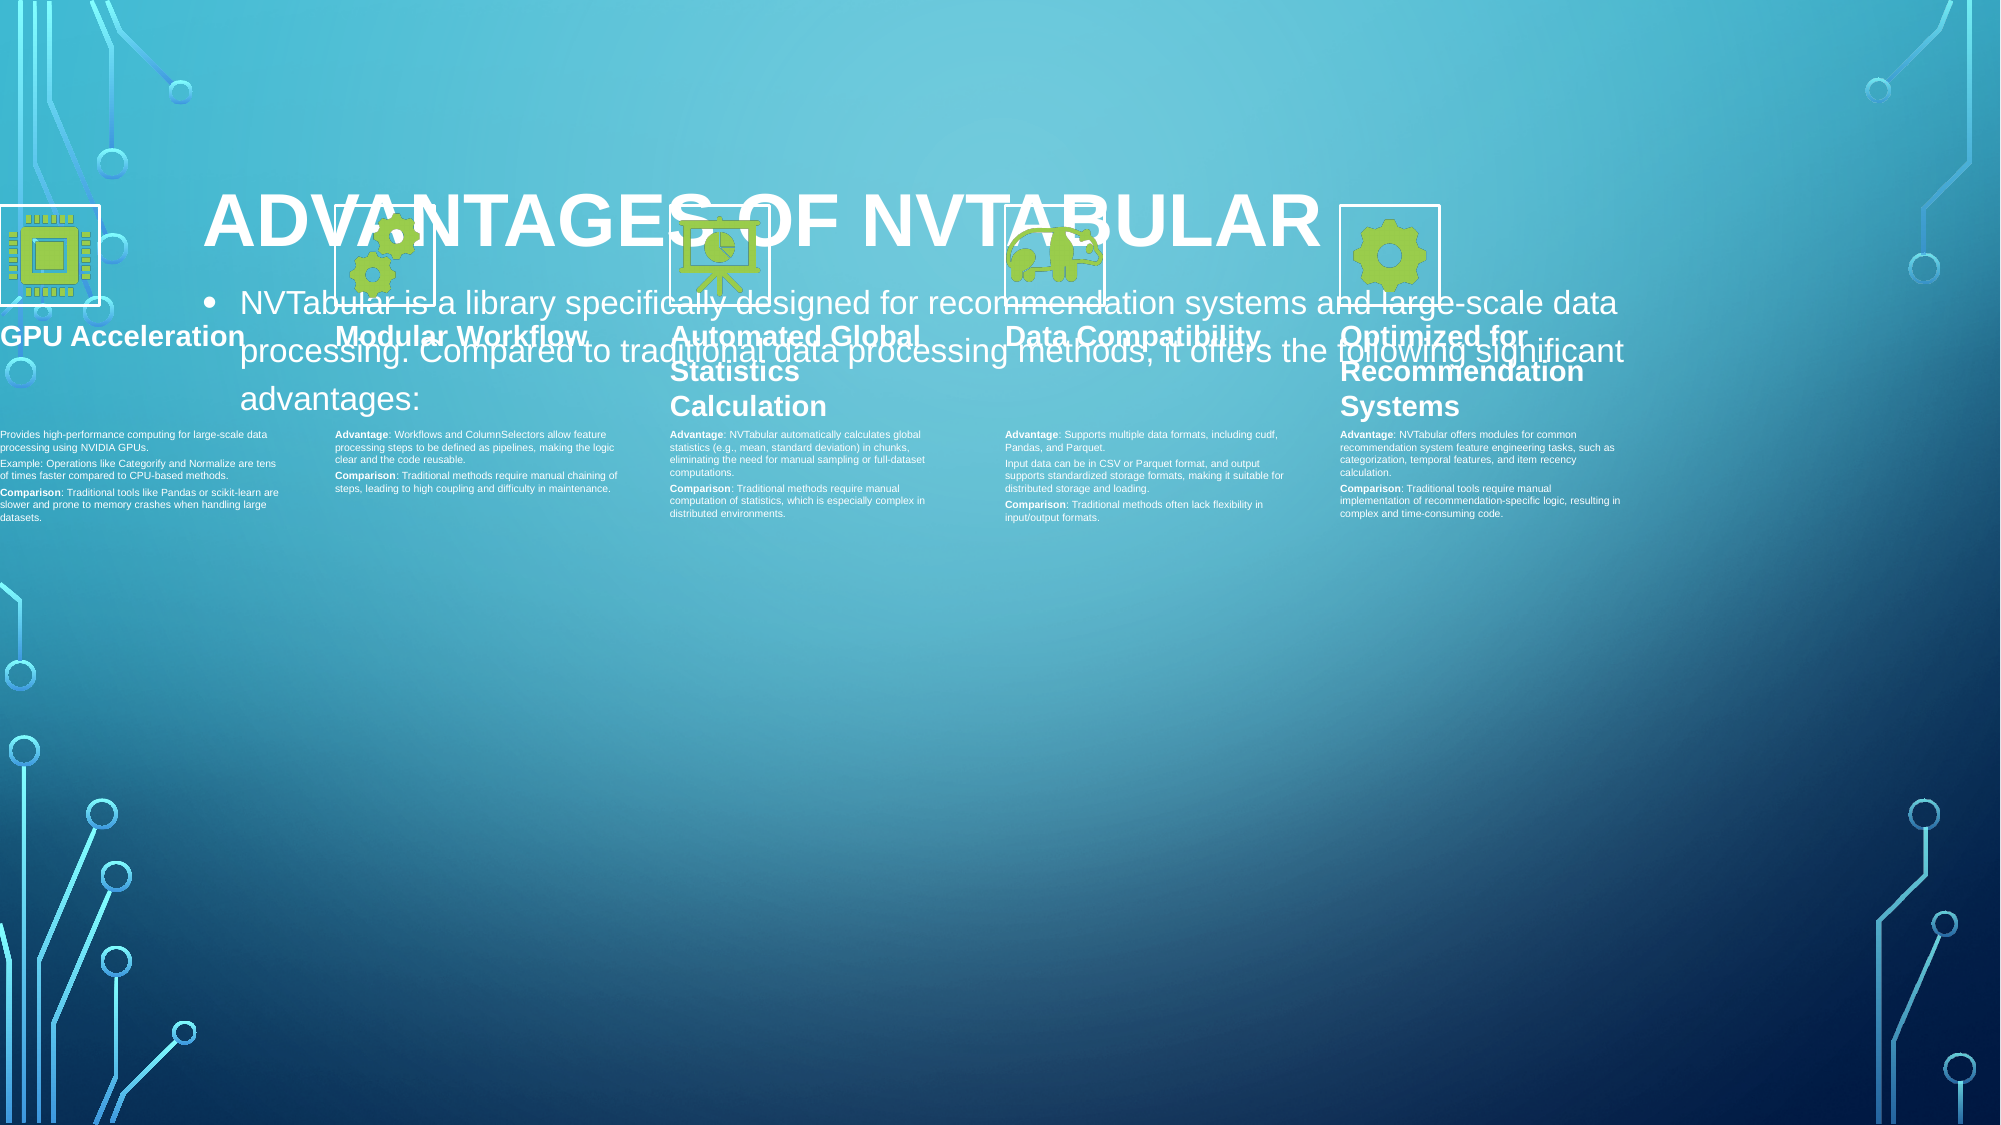

# Advantages of NVTabular
NVTabular is a library specifically designed for recommendation systems and large-scale data processing. Compared to traditional data processing methods, it offers the following significant advantages:
GPU Acceleration
Provides high-performance computing for large-scale data processing using NVIDIA GPUs.
Example: Operations like Categorify and Normalize are tens of times faster compared to CPU-based methods.
Comparison: Traditional tools like Pandas or scikit-learn are slower and prone to memory crashes when handling large datasets.
Modular Workflow
Advantage: Workflows and ColumnSelectors allow feature processing steps to be defined as pipelines, making the logic clear and the code reusable.
Comparison: Traditional methods require manual chaining of steps, leading to high coupling and difficulty in maintenance.
Automated Global Statistics Calculation
Advantage: NVTabular automatically calculates global statistics (e.g., mean, standard deviation) in chunks, eliminating the need for manual sampling or full-dataset computations.
Comparison: Traditional methods require manual computation of statistics, which is especially complex in distributed environments.
Data Compatibility
Advantage: Supports multiple data formats, including cudf, Pandas, and Parquet.
Input data can be in CSV or Parquet format, and output supports standardized storage formats, making it suitable for distributed storage and loading.
Comparison: Traditional methods often lack flexibility in input/output formats.
Optimized for Recommendation Systems
Advantage: NVTabular offers modules for common recommendation system feature engineering tasks, such as categorization, temporal features, and item recency calculation.
Comparison: Traditional tools require manual implementation of recommendation-specific logic, resulting in complex and time-consuming code.